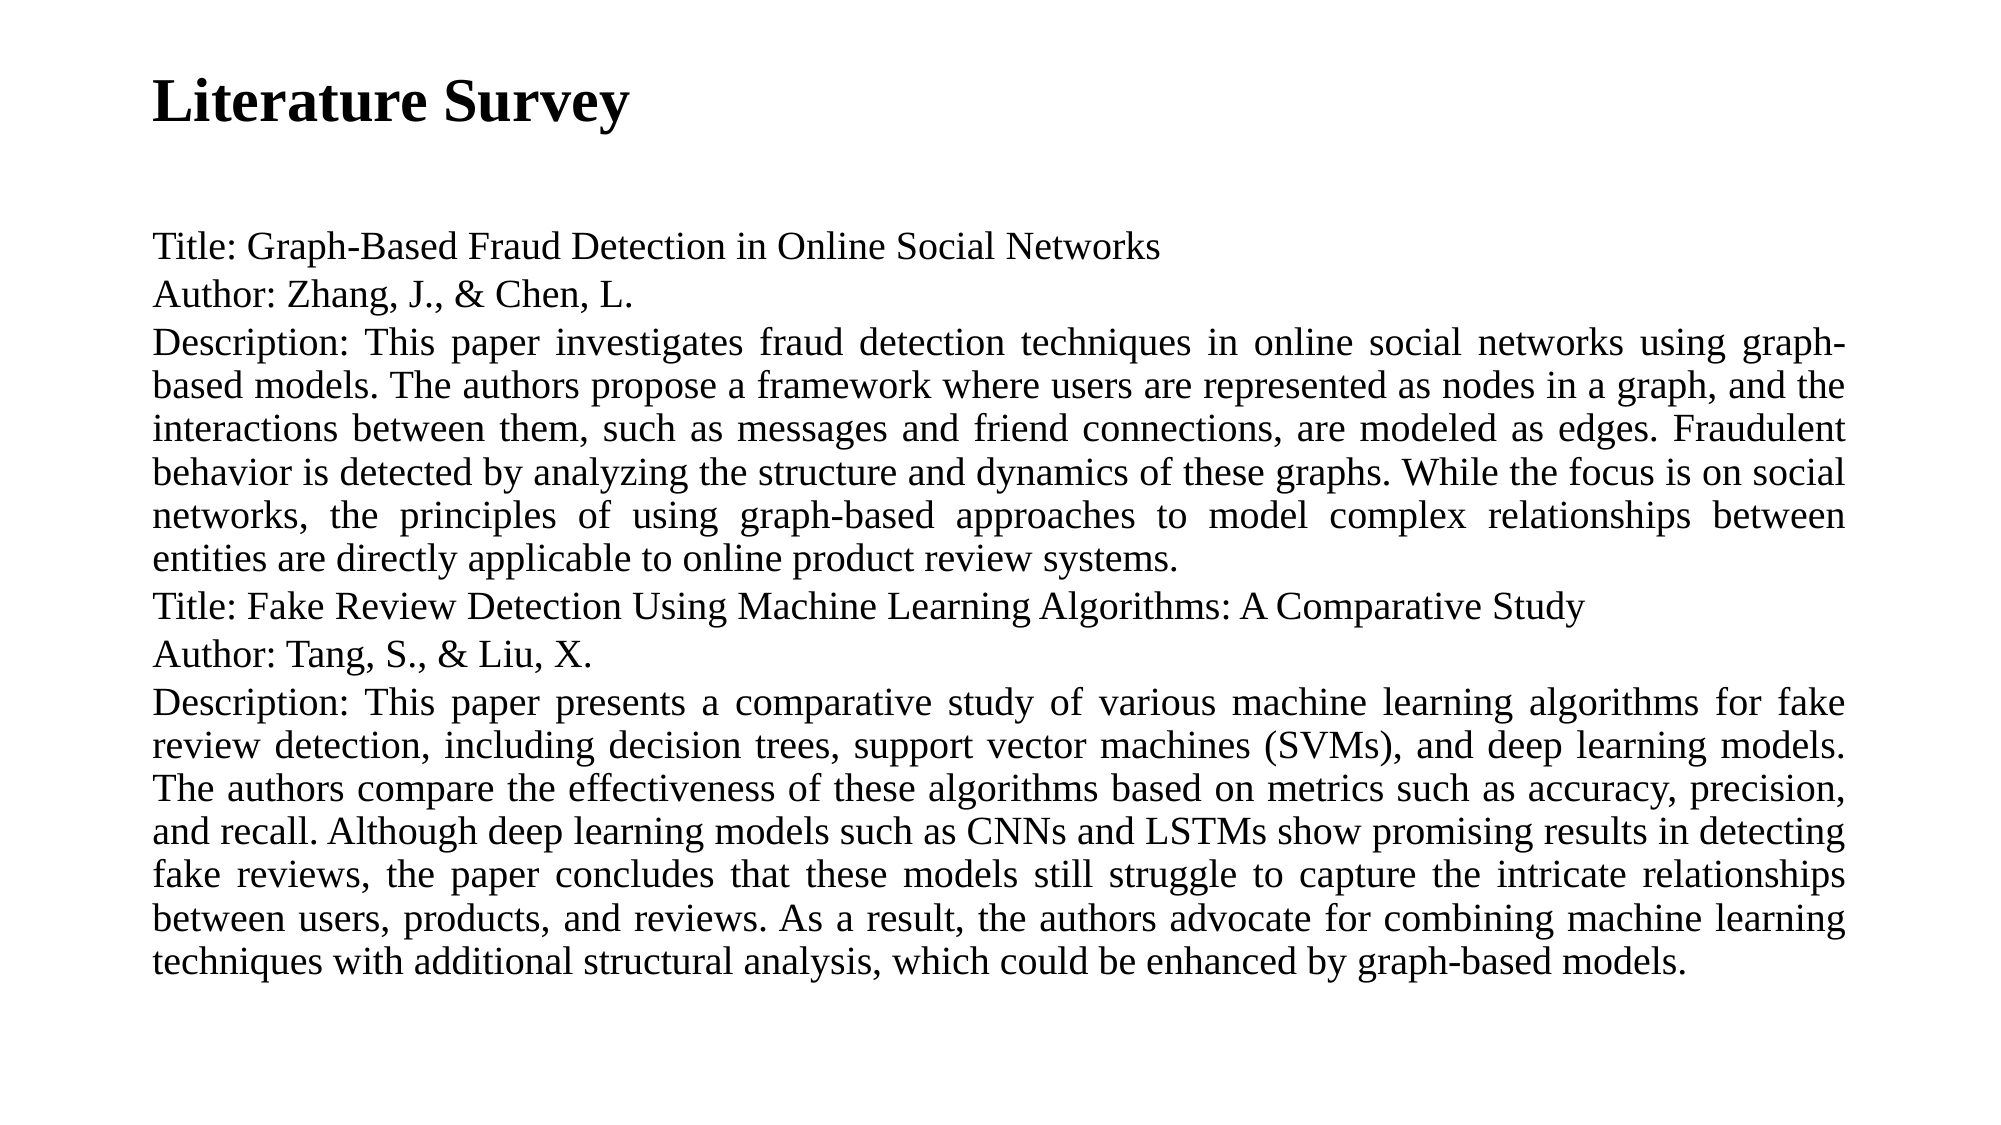

# Literature Survey
Title: Graph-Based Fraud Detection in Online Social Networks
Author: Zhang, J., & Chen, L.
Description: This paper investigates fraud detection techniques in online social networks using graph-based models. The authors propose a framework where users are represented as nodes in a graph, and the interactions between them, such as messages and friend connections, are modeled as edges. Fraudulent behavior is detected by analyzing the structure and dynamics of these graphs. While the focus is on social networks, the principles of using graph-based approaches to model complex relationships between entities are directly applicable to online product review systems.
Title: Fake Review Detection Using Machine Learning Algorithms: A Comparative Study
Author: Tang, S., & Liu, X.
Description: This paper presents a comparative study of various machine learning algorithms for fake review detection, including decision trees, support vector machines (SVMs), and deep learning models. The authors compare the effectiveness of these algorithms based on metrics such as accuracy, precision, and recall. Although deep learning models such as CNNs and LSTMs show promising results in detecting fake reviews, the paper concludes that these models still struggle to capture the intricate relationships between users, products, and reviews. As a result, the authors advocate for combining machine learning techniques with additional structural analysis, which could be enhanced by graph-based models.